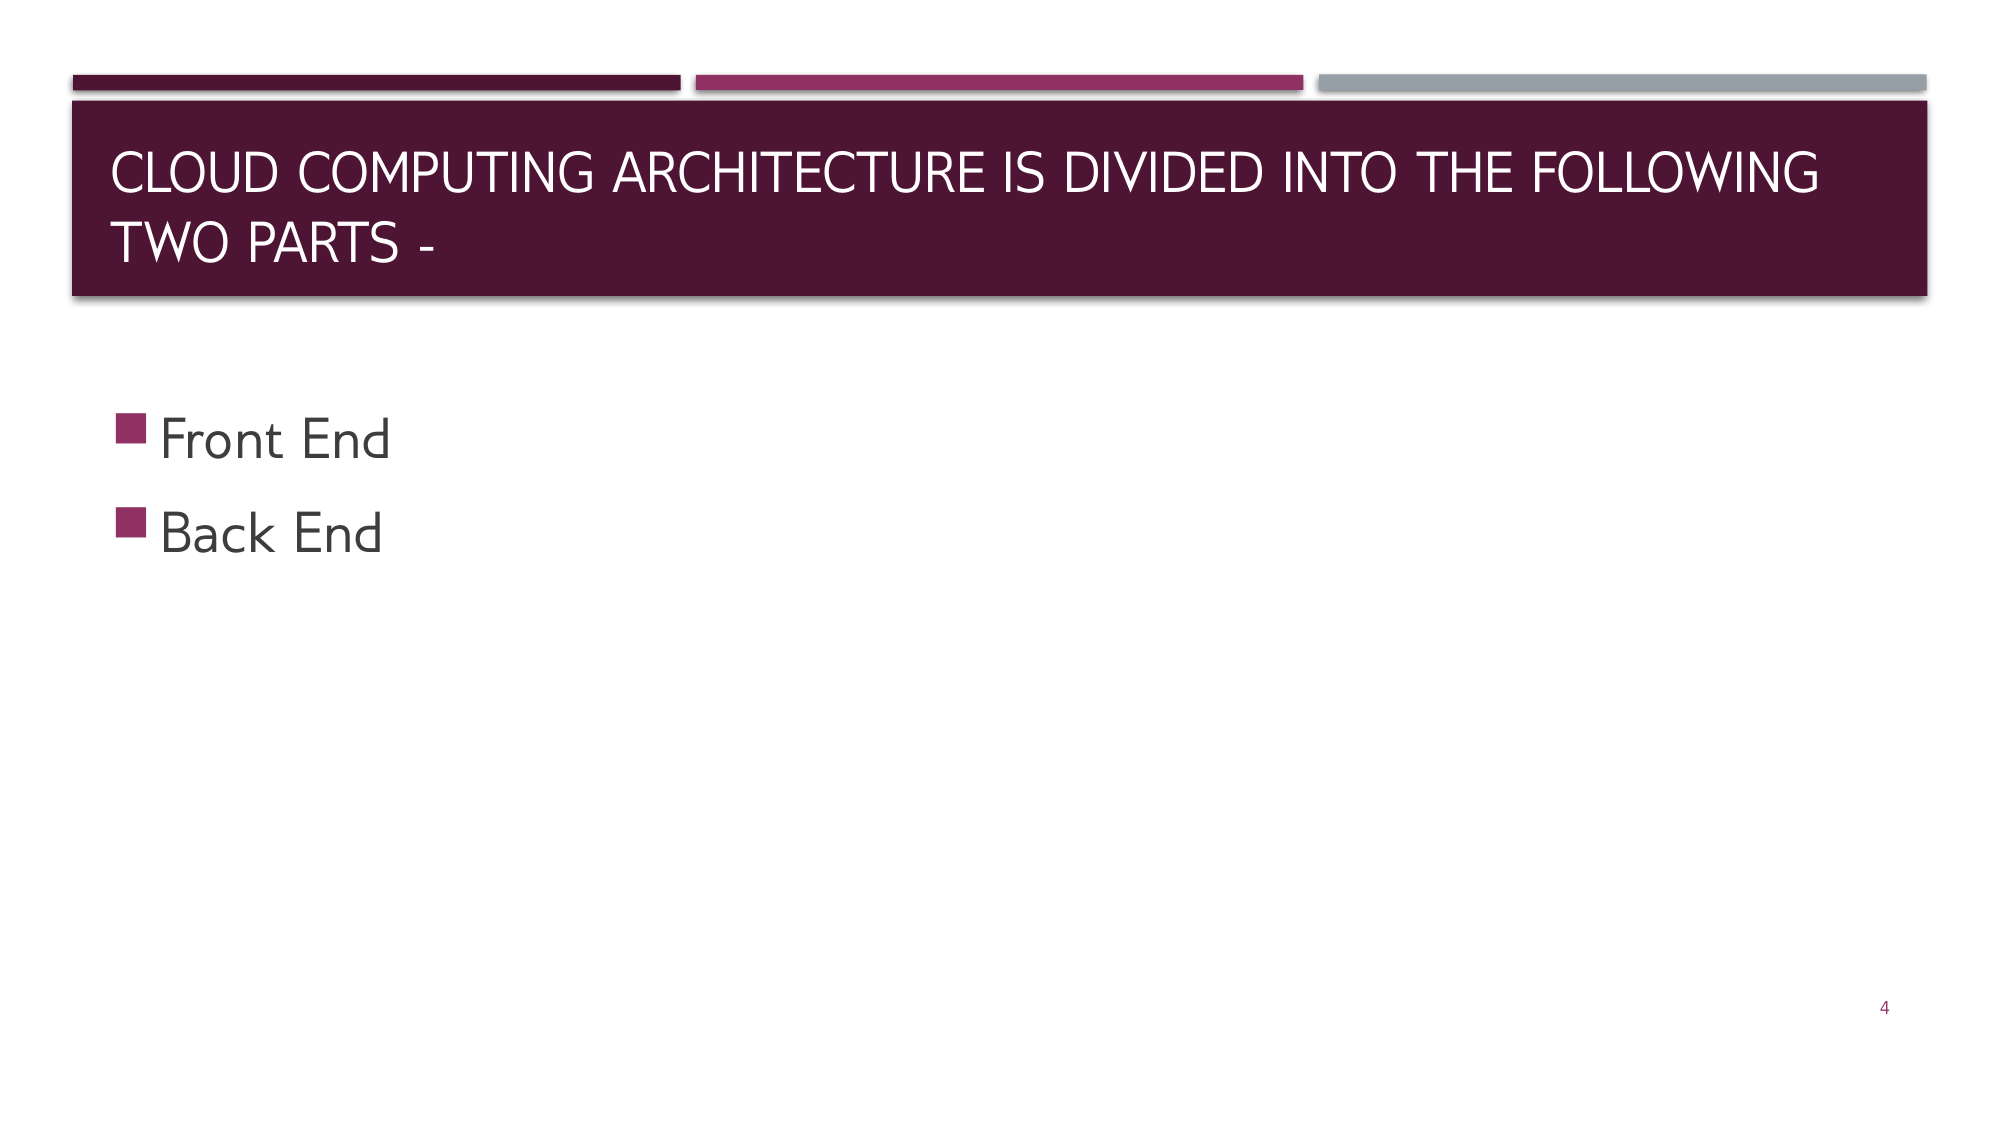

# Cloud computing architecture is divided into the following two parts -
Front End
Back End
4